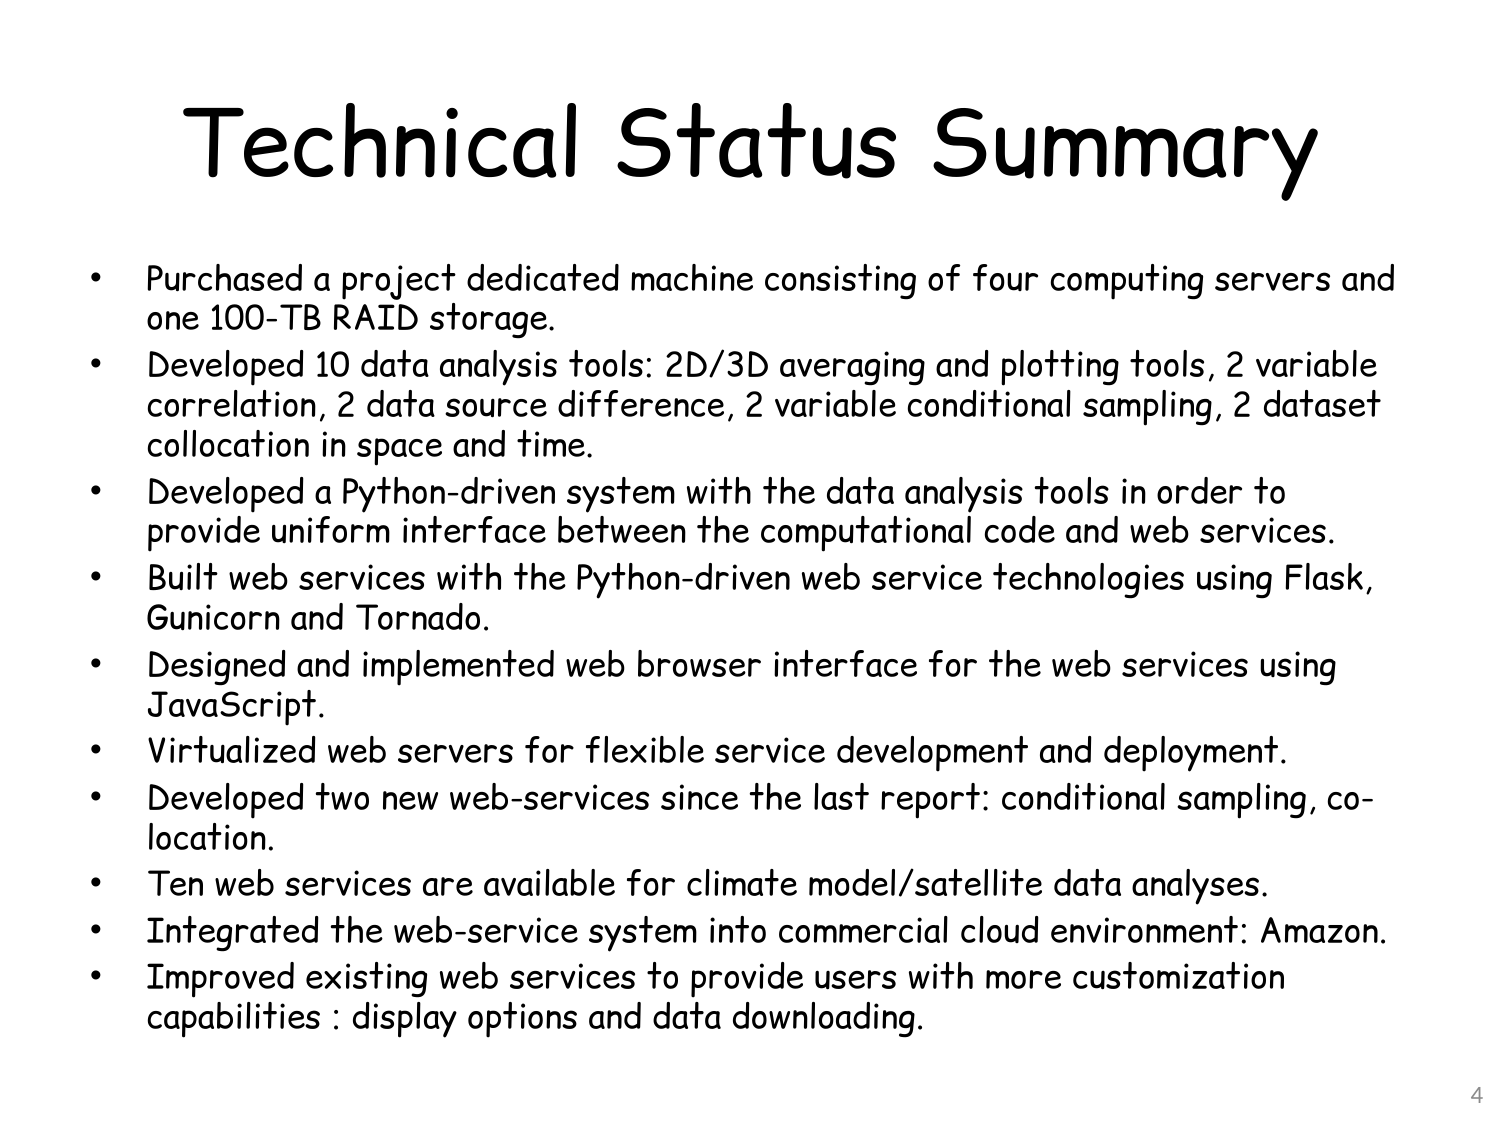

# Technical Status Summary
Purchased a project dedicated machine consisting of four computing servers and one 100-TB RAID storage.
Developed 10 data analysis tools: 2D/3D averaging and plotting tools, 2 variable correlation, 2 data source difference, 2 variable conditional sampling, 2 dataset collocation in space and time.
Developed a Python-driven system with the data analysis tools in order to provide uniform interface between the computational code and web services.
Built web services with the Python-driven web service technologies using Flask, Gunicorn and Tornado.
Designed and implemented web browser interface for the web services using JavaScript.
Virtualized web servers for flexible service development and deployment.
Developed two new web-services since the last report: conditional sampling, co-location.
Ten web services are available for climate model/satellite data analyses.
Integrated the web-service system into commercial cloud environment: Amazon.
Improved existing web services to provide users with more customization capabilities : display options and data downloading.

4